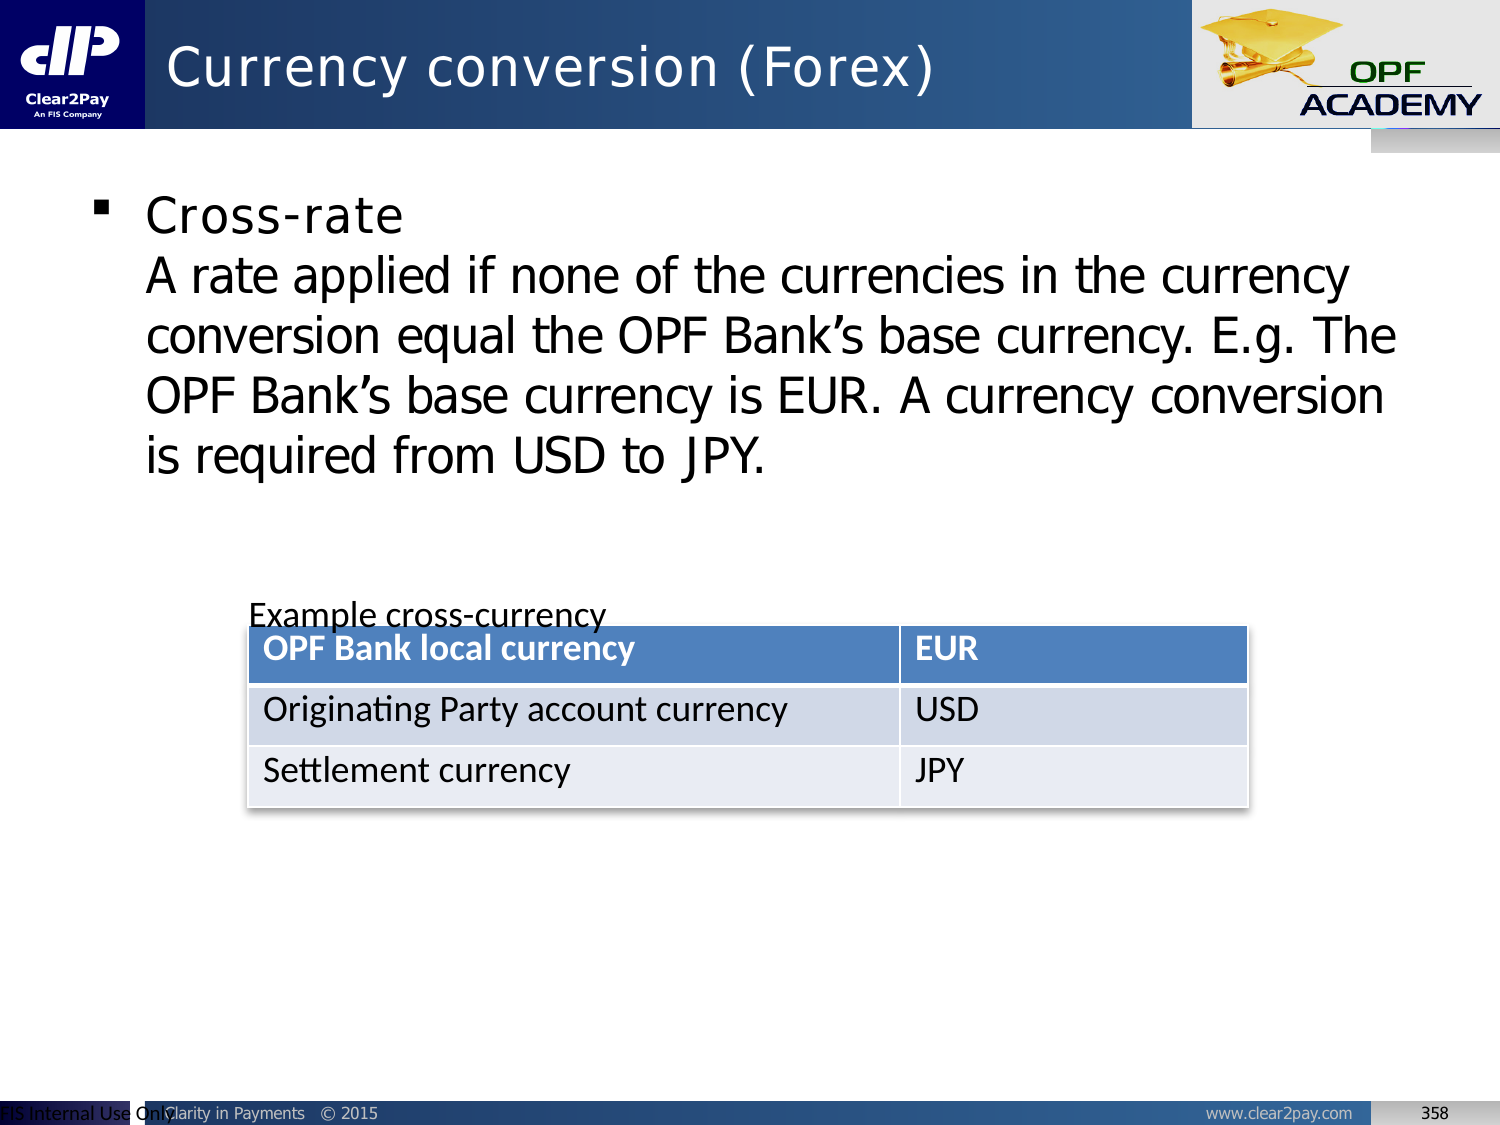

# Currency conversion (Forex)
Cross-rate
A rate applied if none of the currencies in the currency conversion equal the OPF Bank’s base currency. E.g. The OPF Bank’s base currency is EUR. A currency conversion is required from USD to JPY.

Example cross-currency
| OPF Bank local currency | EUR |
| --- | --- |
| Originating Party account currency | USD |
| Settlement currency | JPY |